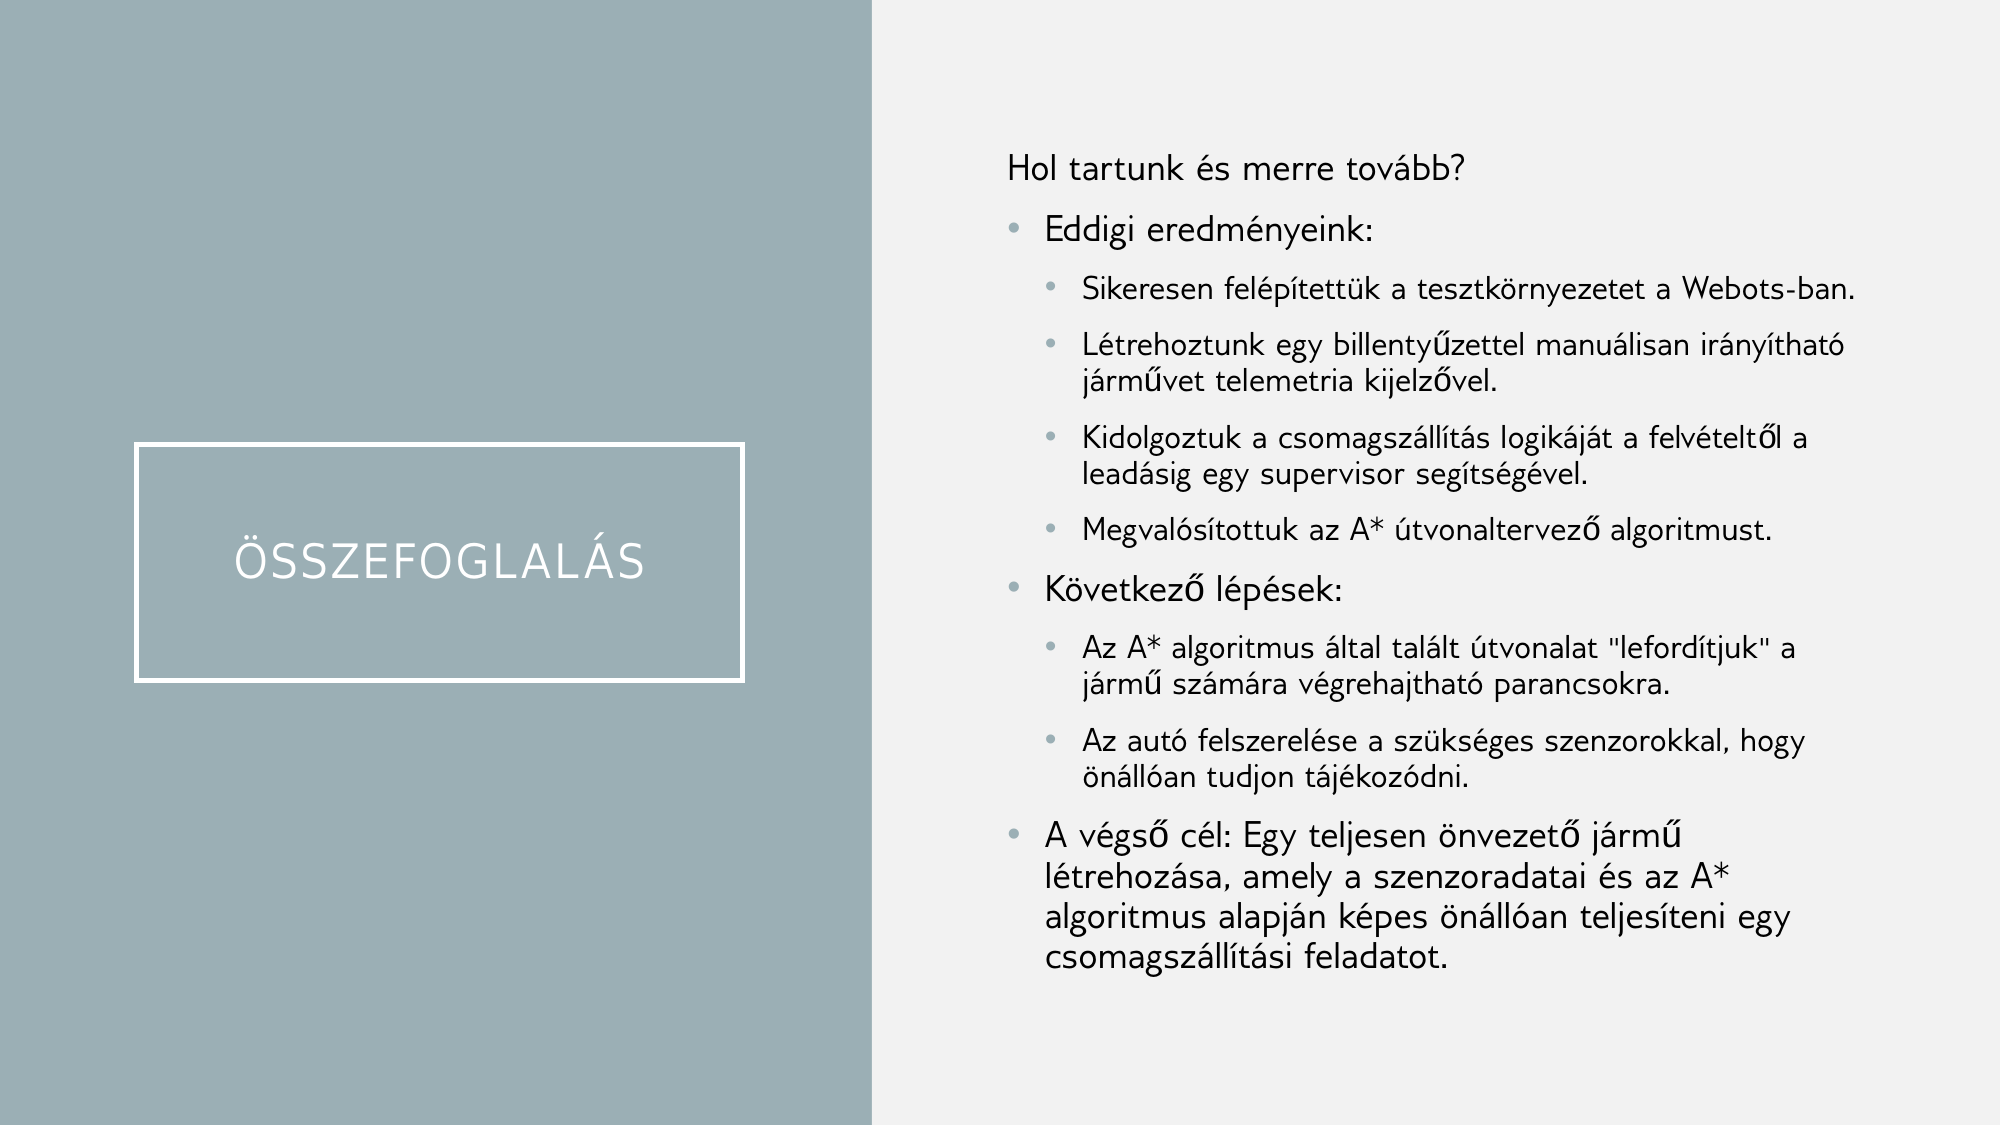

Hol tartunk és merre tovább?
Eddigi eredményeink:
Sikeresen felépítettük a tesztkörnyezetet a Webots-ban.
Létrehoztunk egy billentyűzettel manuálisan irányítható járművet telemetria kijelzővel.
Kidolgoztuk a csomagszállítás logikáját a felvételtől a leadásig egy supervisor segítségével.
Megvalósítottuk az A* útvonaltervező algoritmust.
Következő lépések:
Az A* algoritmus által talált útvonalat "lefordítjuk" a jármű számára végrehajtható parancsokra.
Az autó felszerelése a szükséges szenzorokkal, hogy önállóan tudjon tájékozódni.
A végső cél: Egy teljesen önvezető jármű létrehozása, amely a szenzoradatai és az A* algoritmus alapján képes önállóan teljesíteni egy csomagszállítási feladatot.
# Összefoglalás